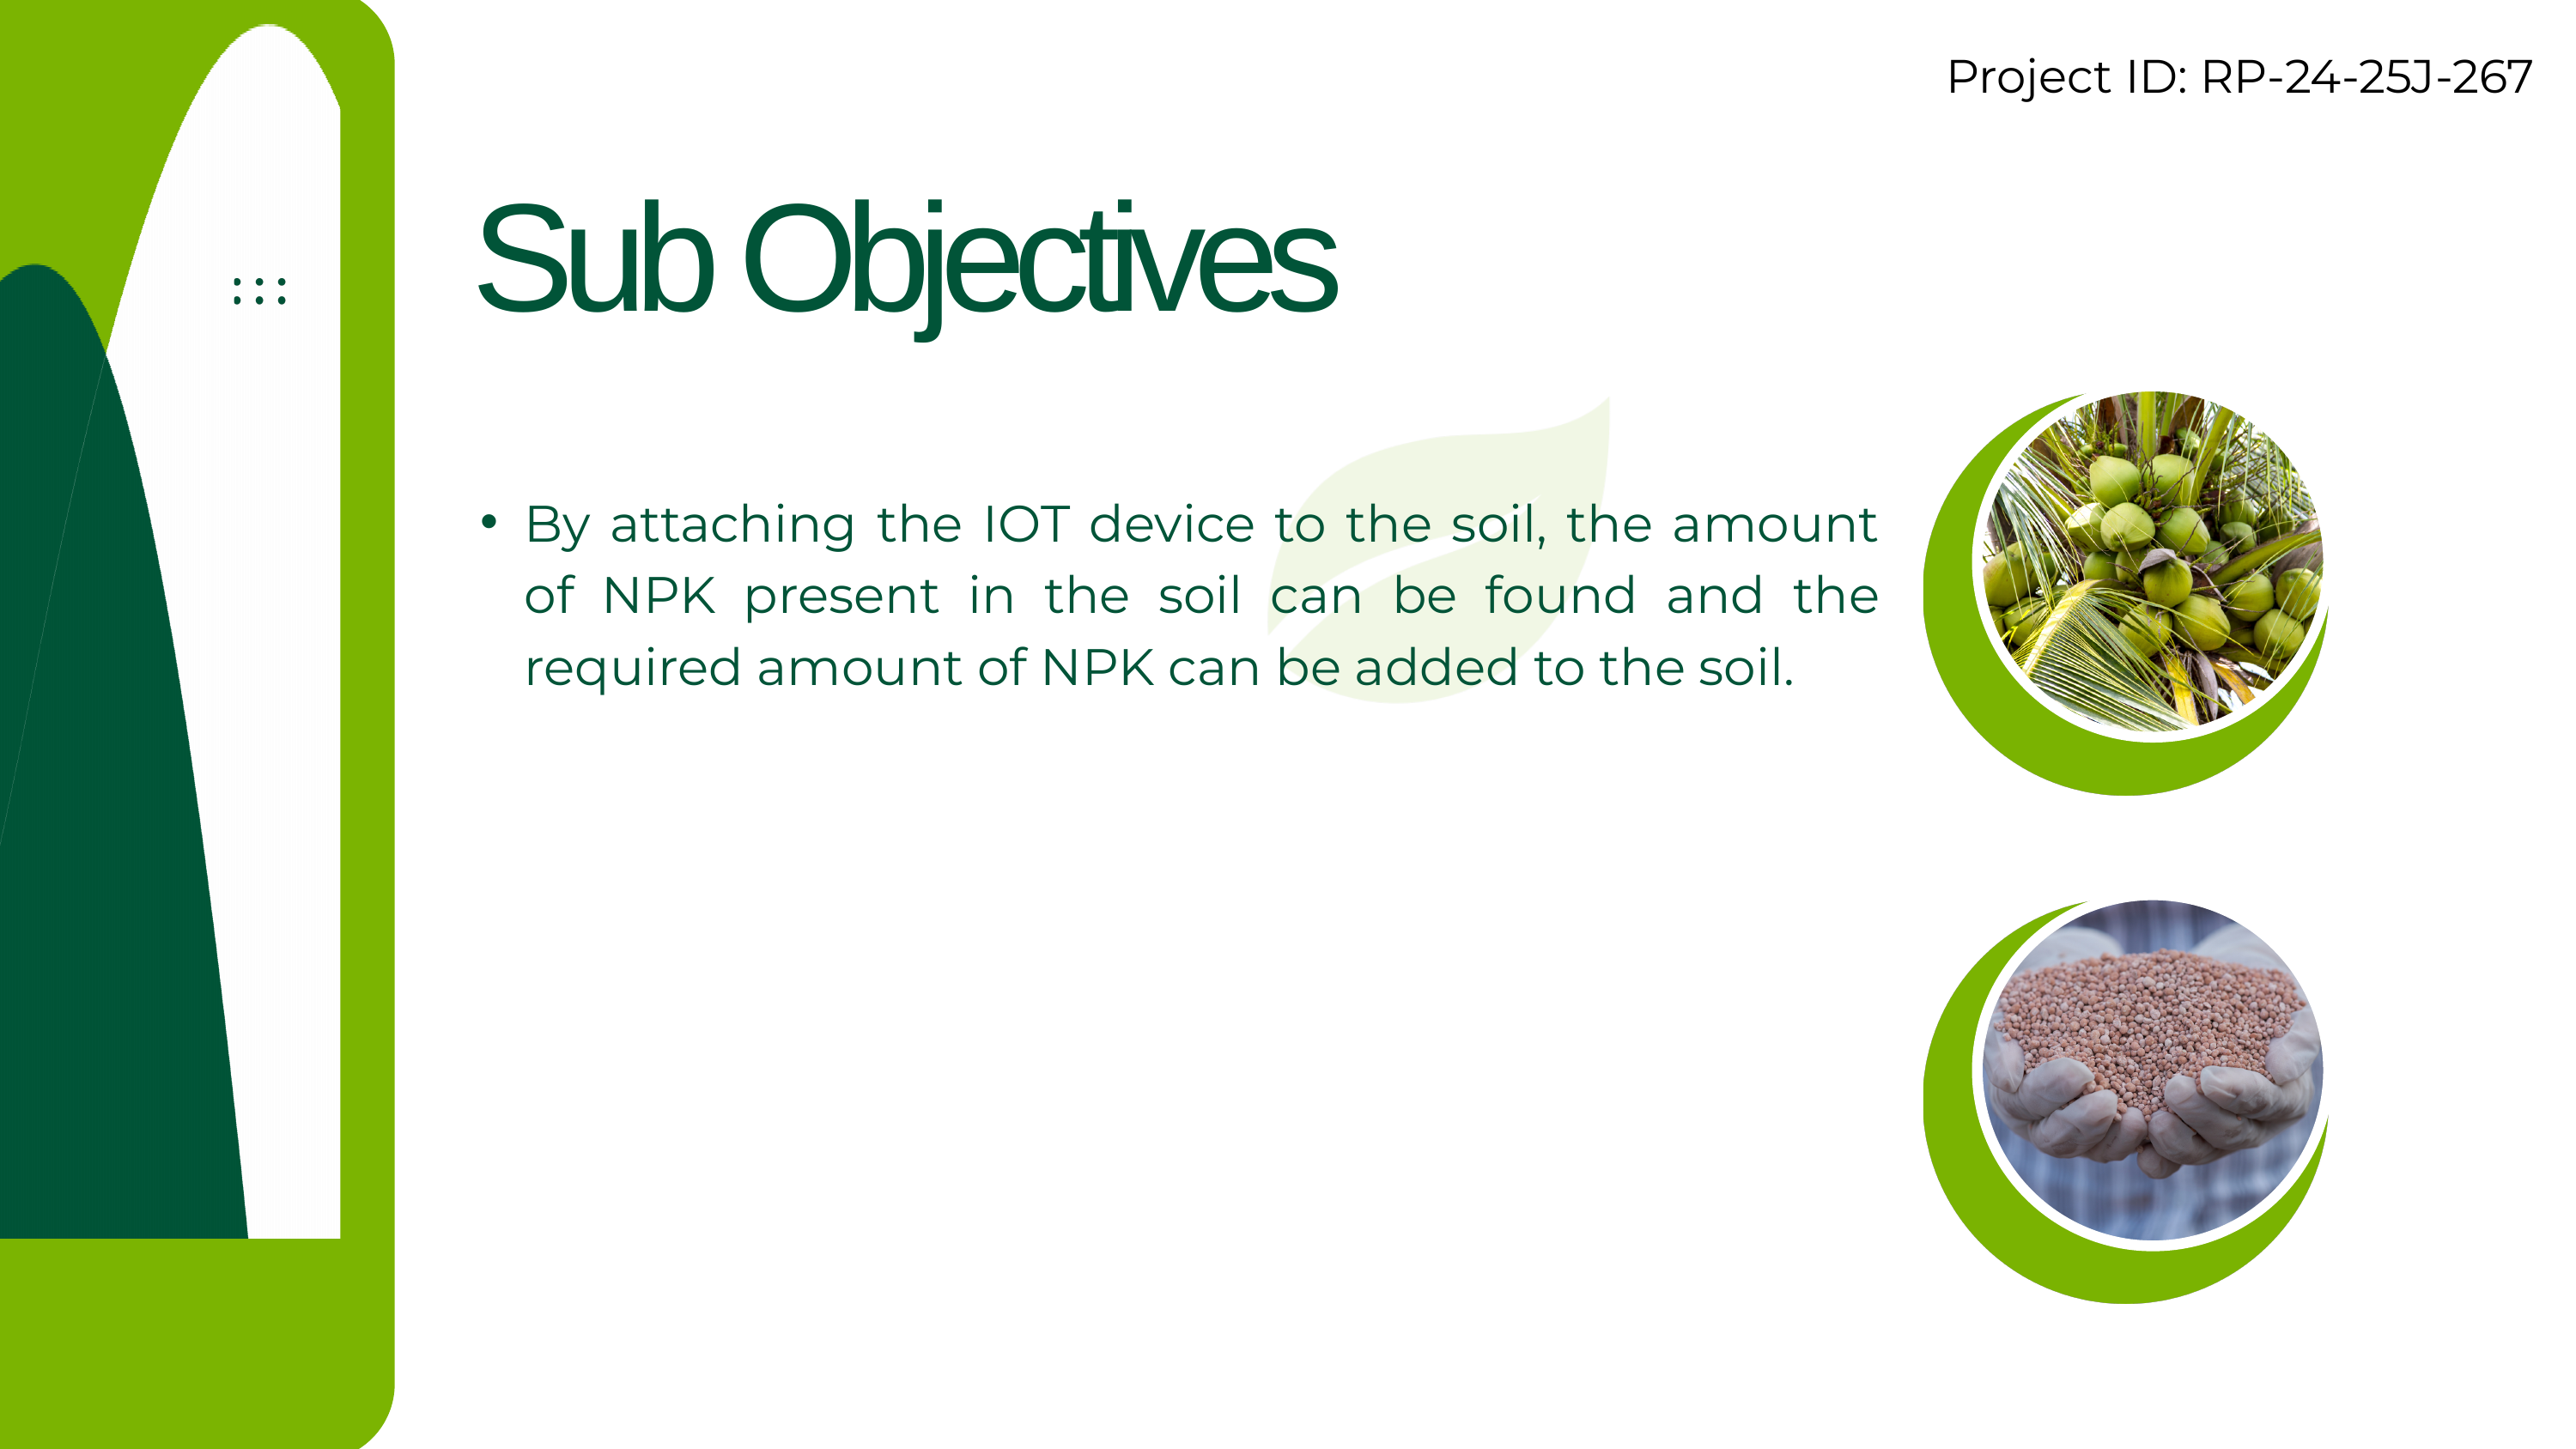

Project ID: RP-24-25J-267​
Sub Objectives

By attaching the IOT device to the soil, the amount of NPK present in the soil can be found and the required amount of NPK can be added to the soil.